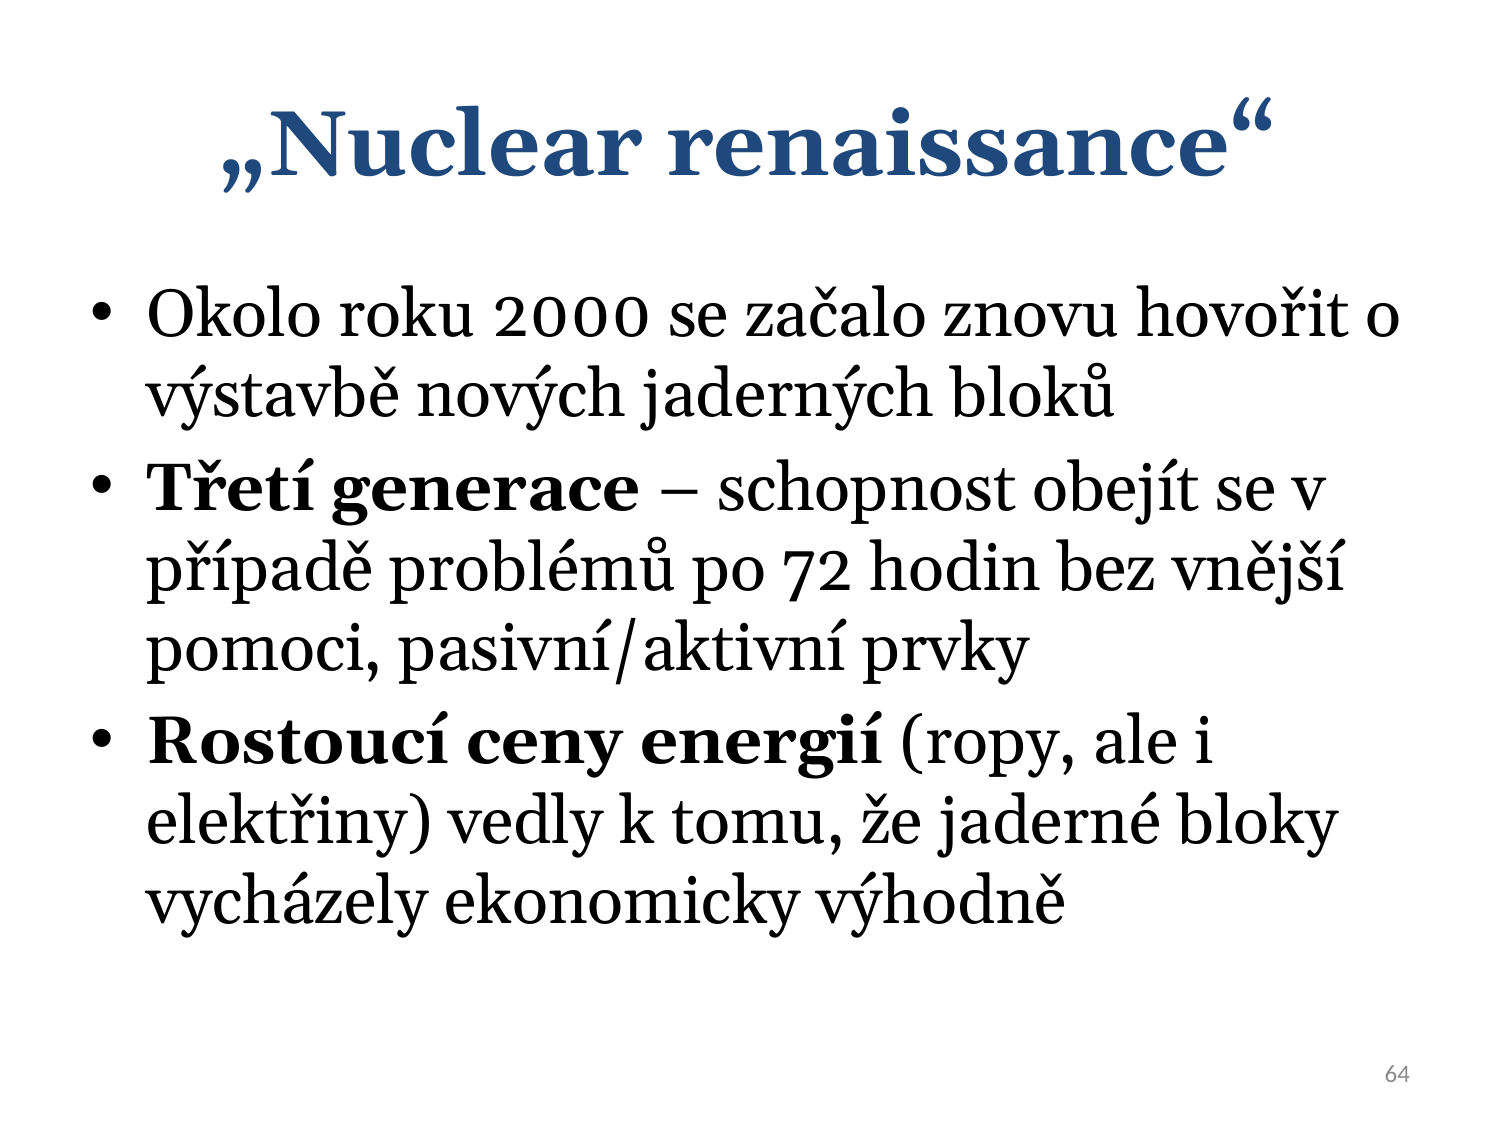

# „Nuclear renaissance“
Okolo roku 2000 se začalo znovu hovořit o výstavbě nových jaderných bloků
Třetí generace – schopnost obejít se v případě problémů po 72 hodin bez vnější pomoci, pasivní/aktivní prvky
Rostoucí ceny energií (ropy, ale i elektřiny) vedly k tomu, že jaderné bloky vycházely ekonomicky výhodně
64